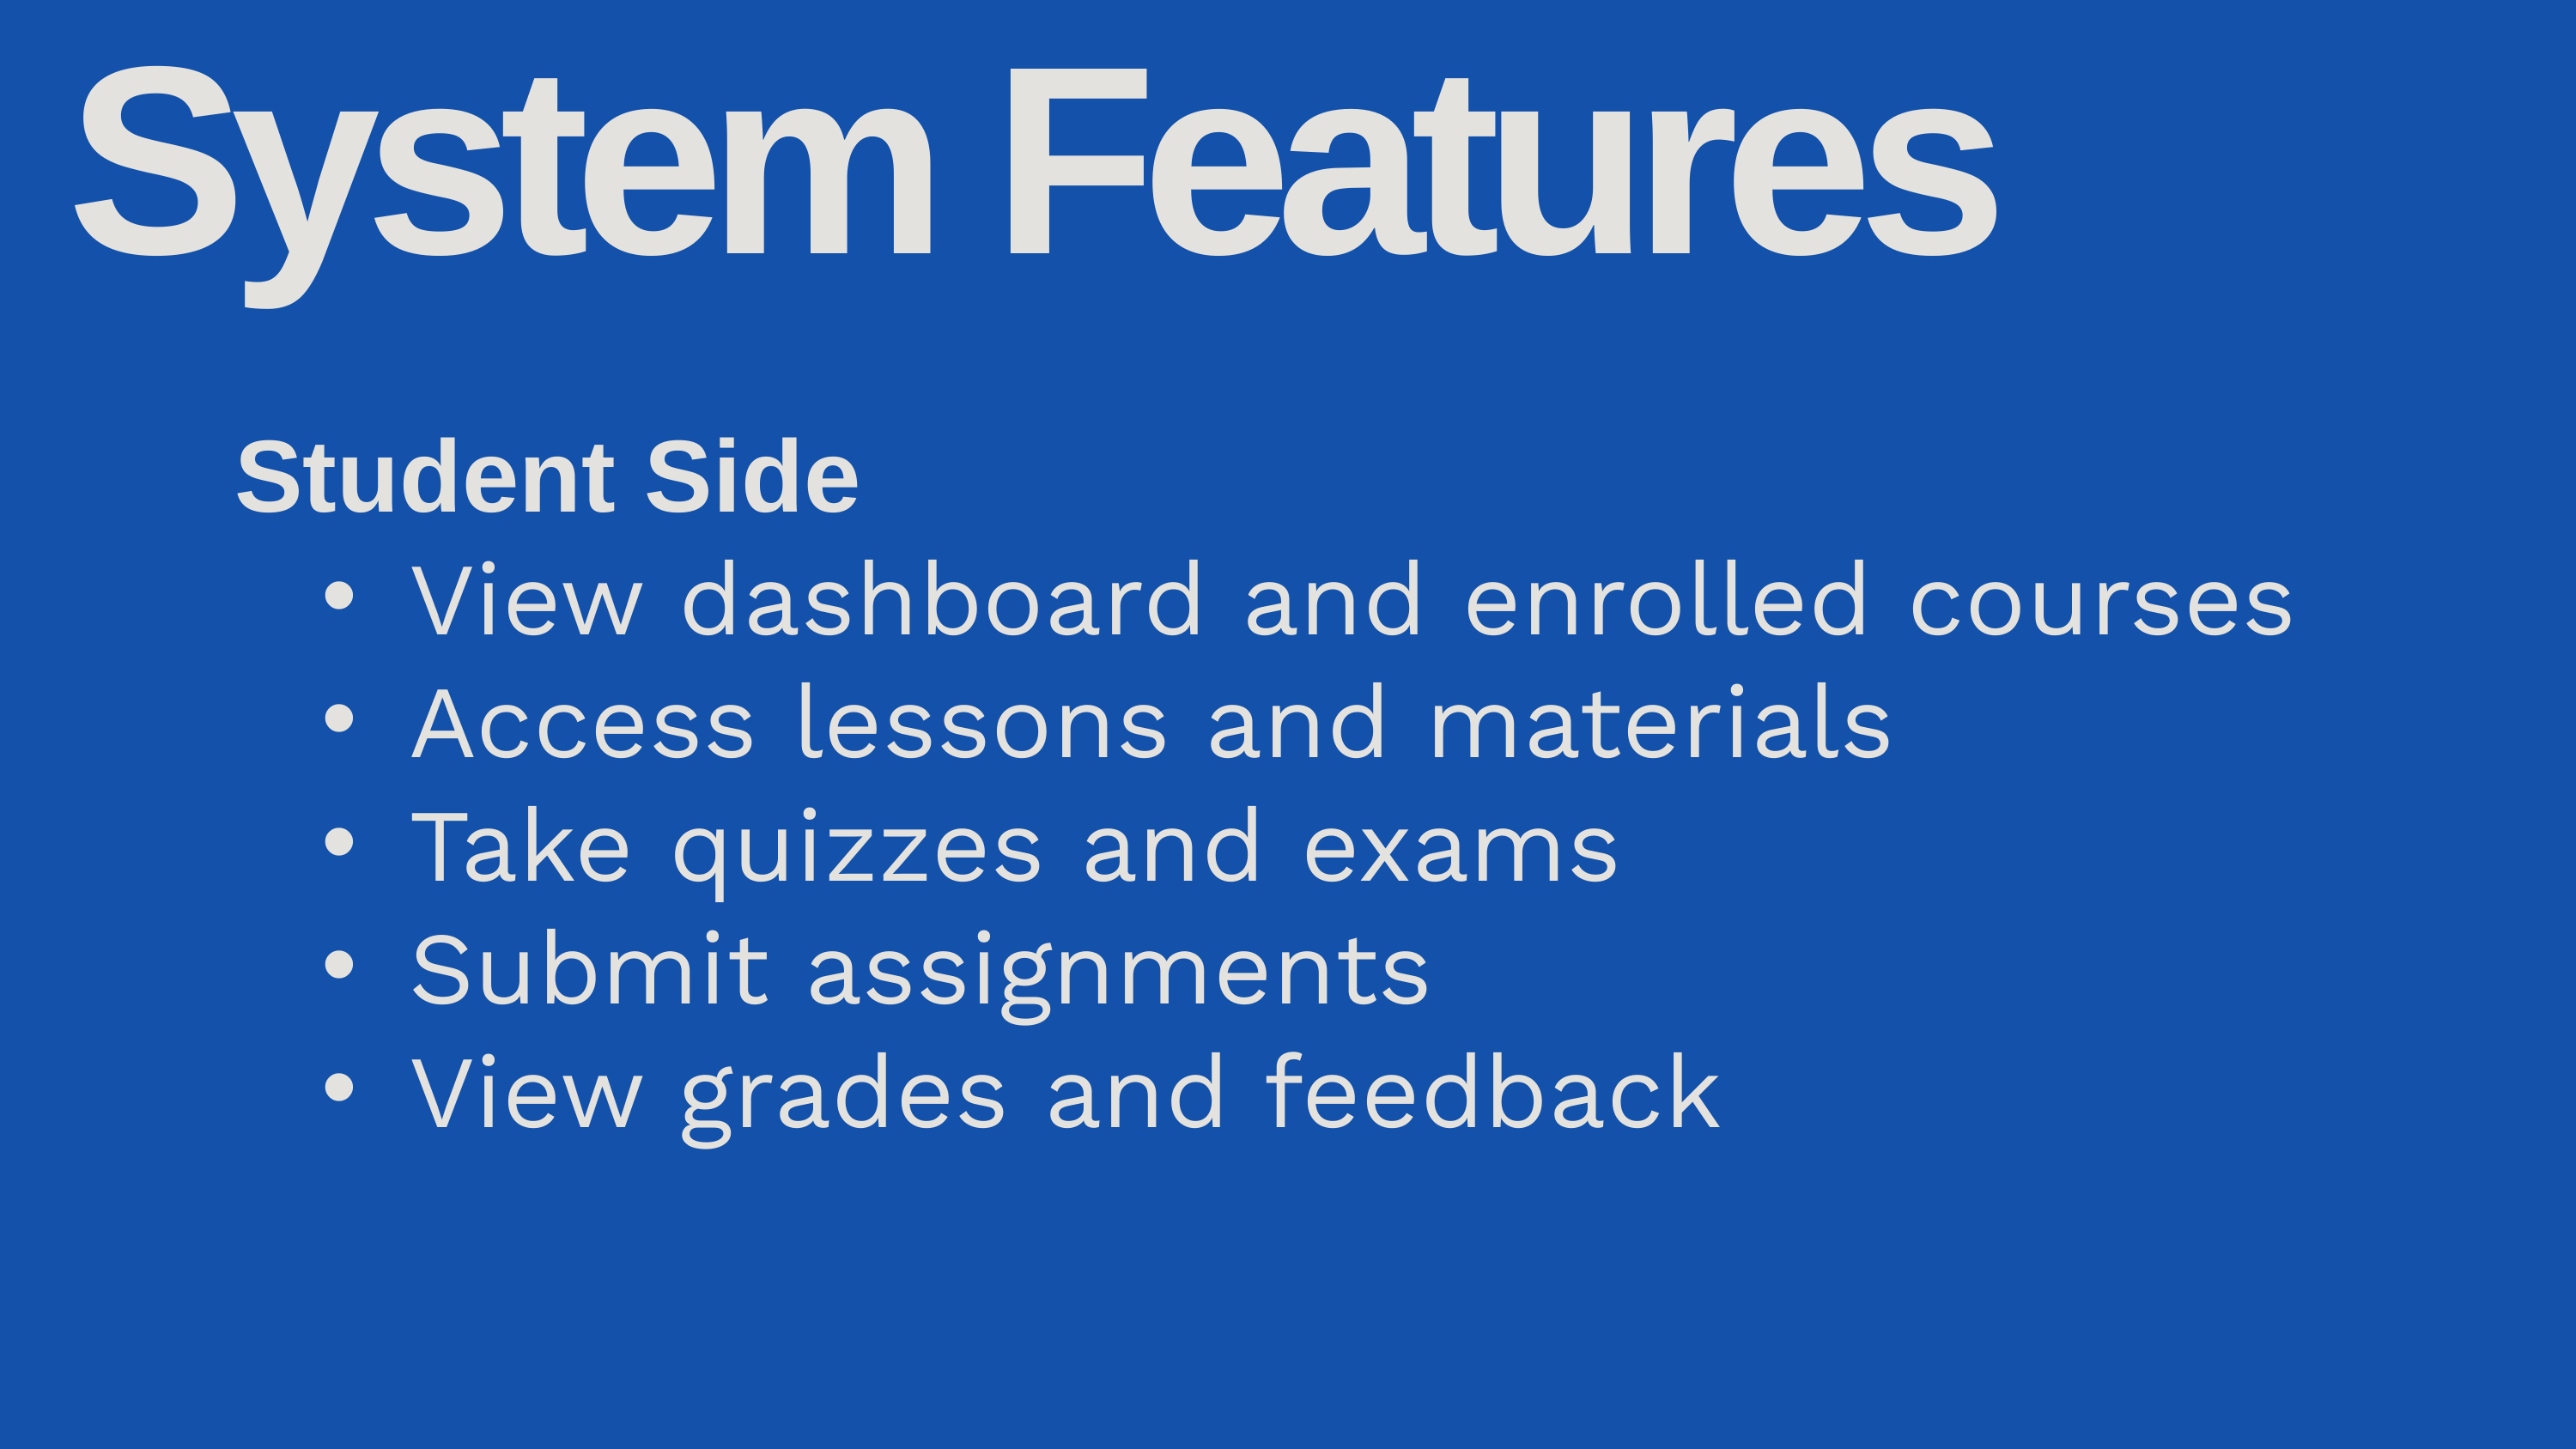

System Features
Student Side
View dashboard and enrolled courses
Access lessons and materials
Take quizzes and exams
Submit assignments
View grades and feedback